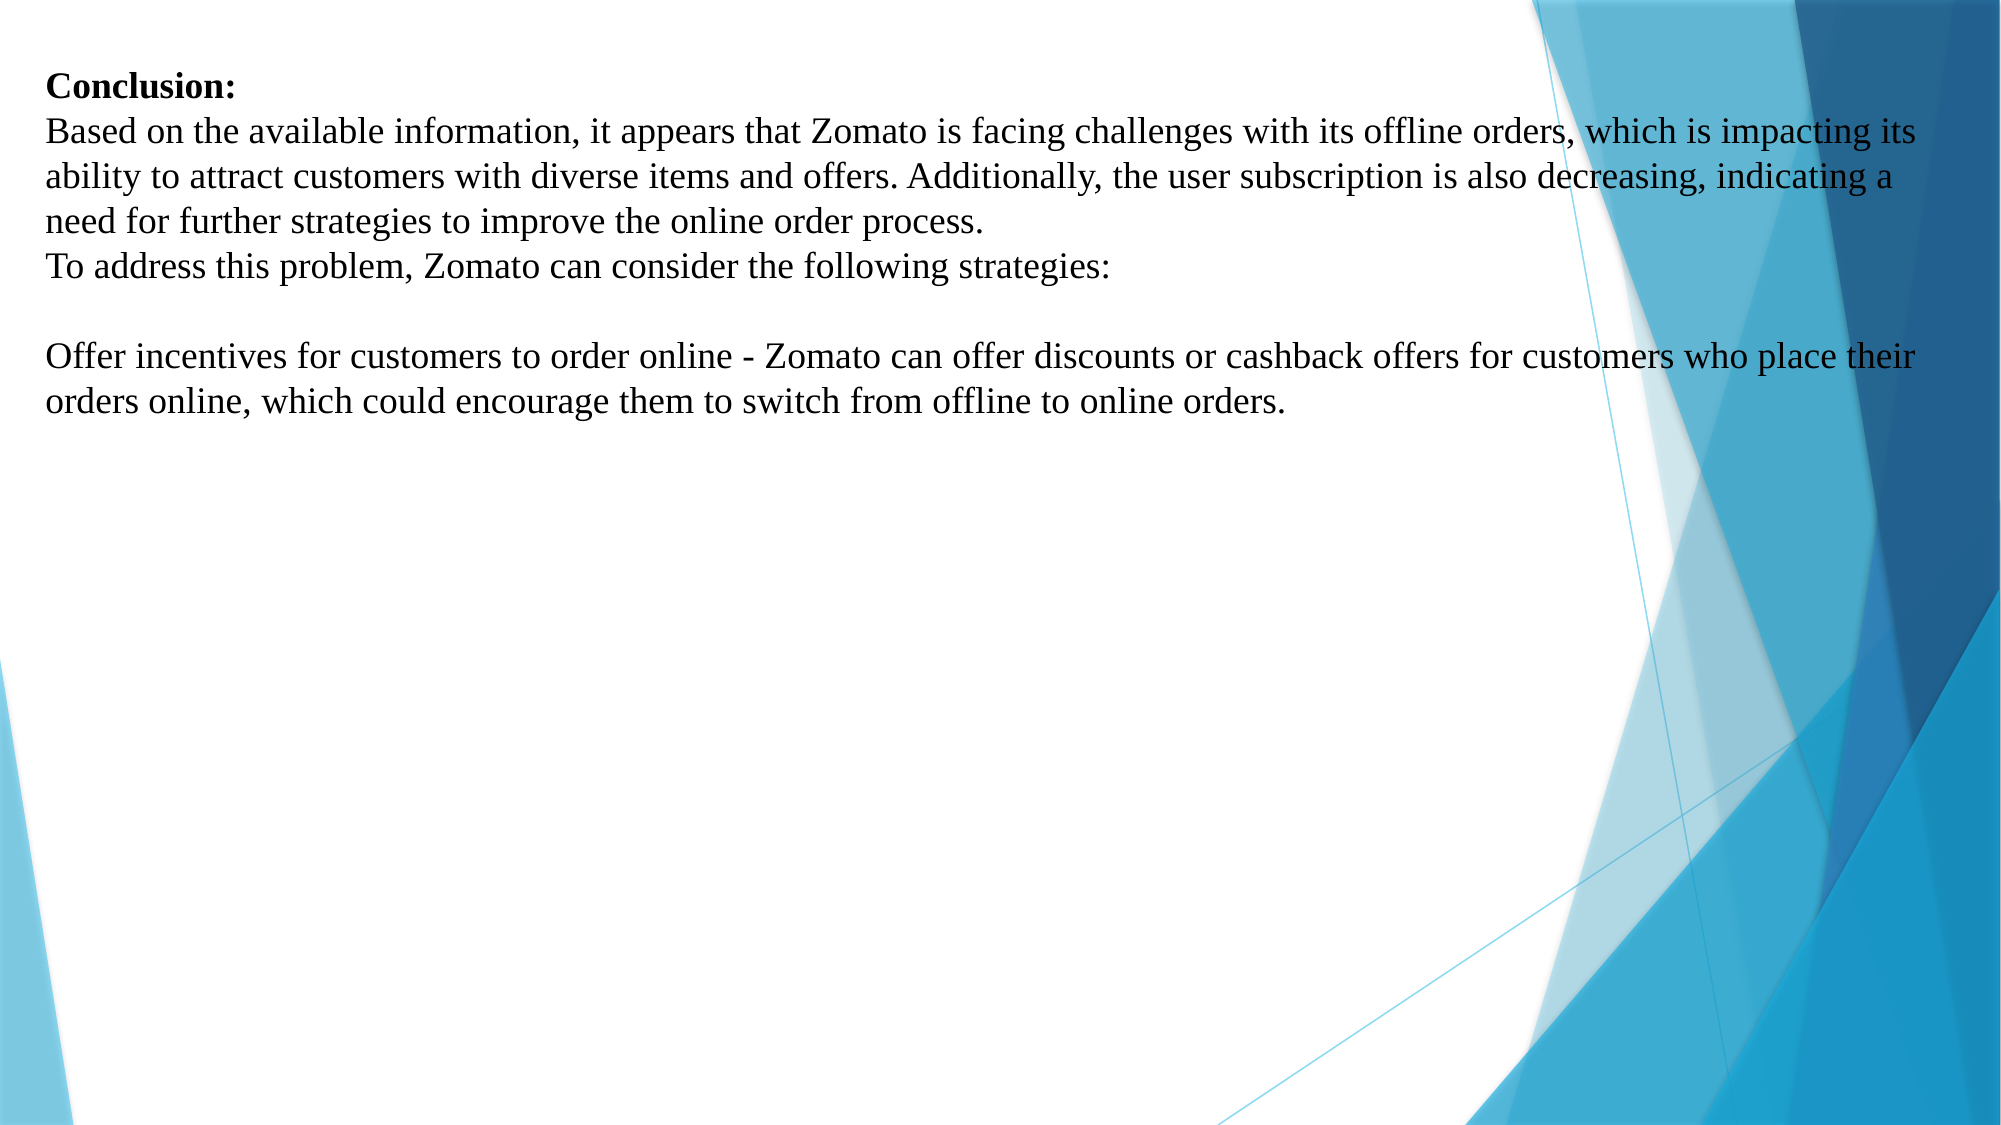

Conclusion:
Based on the available information, it appears that Zomato is facing challenges with its offline orders, which is impacting its ability to attract customers with diverse items and offers. Additionally, the user subscription is also decreasing, indicating a need for further strategies to improve the online order process.
To address this problem, Zomato can consider the following strategies:

Offer incentives for customers to order online - Zomato can offer discounts or cashback offers for customers who place their orders online, which could encourage them to switch from offline to online orders.